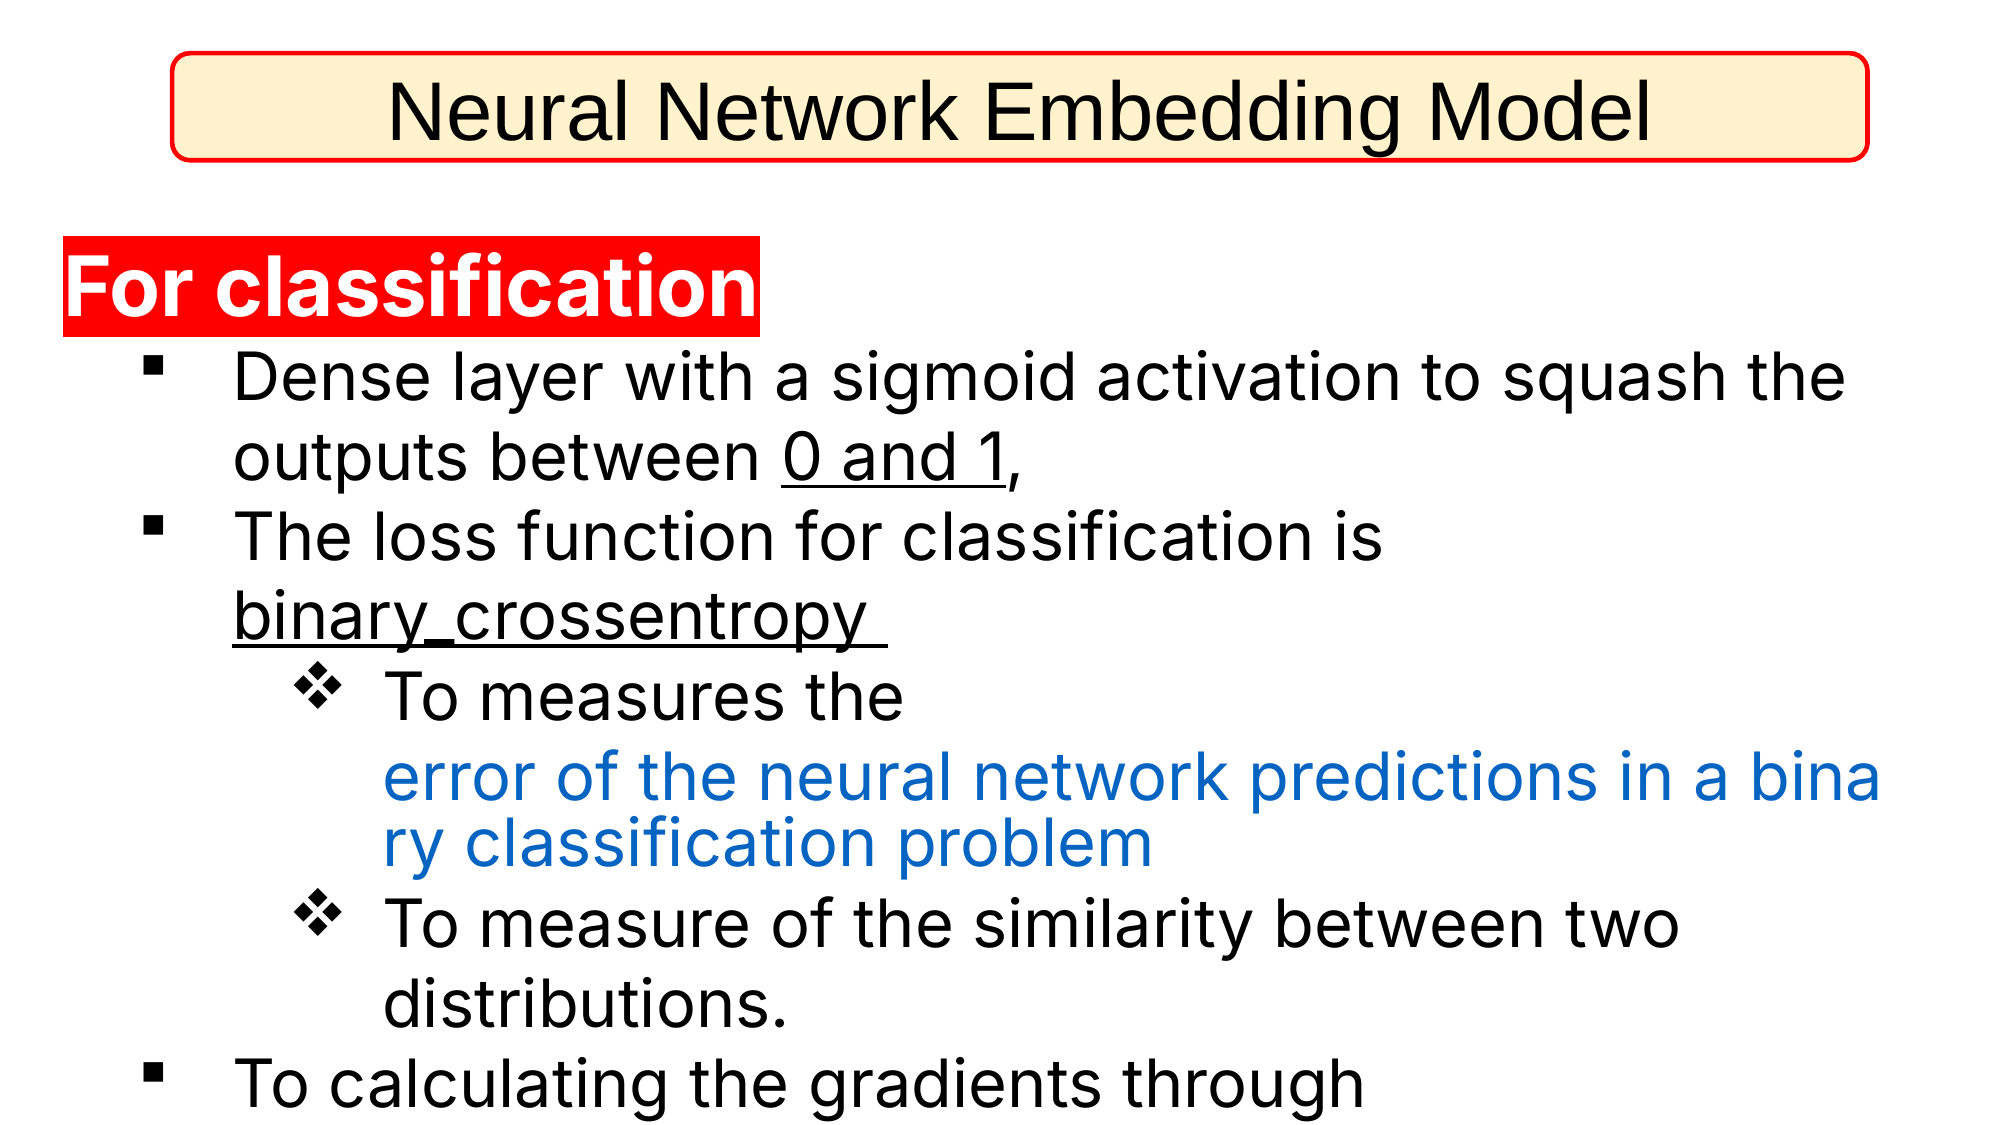

Neural Network Embedding Model
For classification
Dense layer with a sigmoid activation to squash the outputs between 0 and 1,
The loss function for classification is binary_crossentropy
To measures the error of the neural network predictions in a binary classification problem
To measure of the similarity between two distributions.
To calculating the gradients through backpropagation - is Adam in both cases(Adam is a modification to Stochastic Gradient Descent) or updating the model parameters.